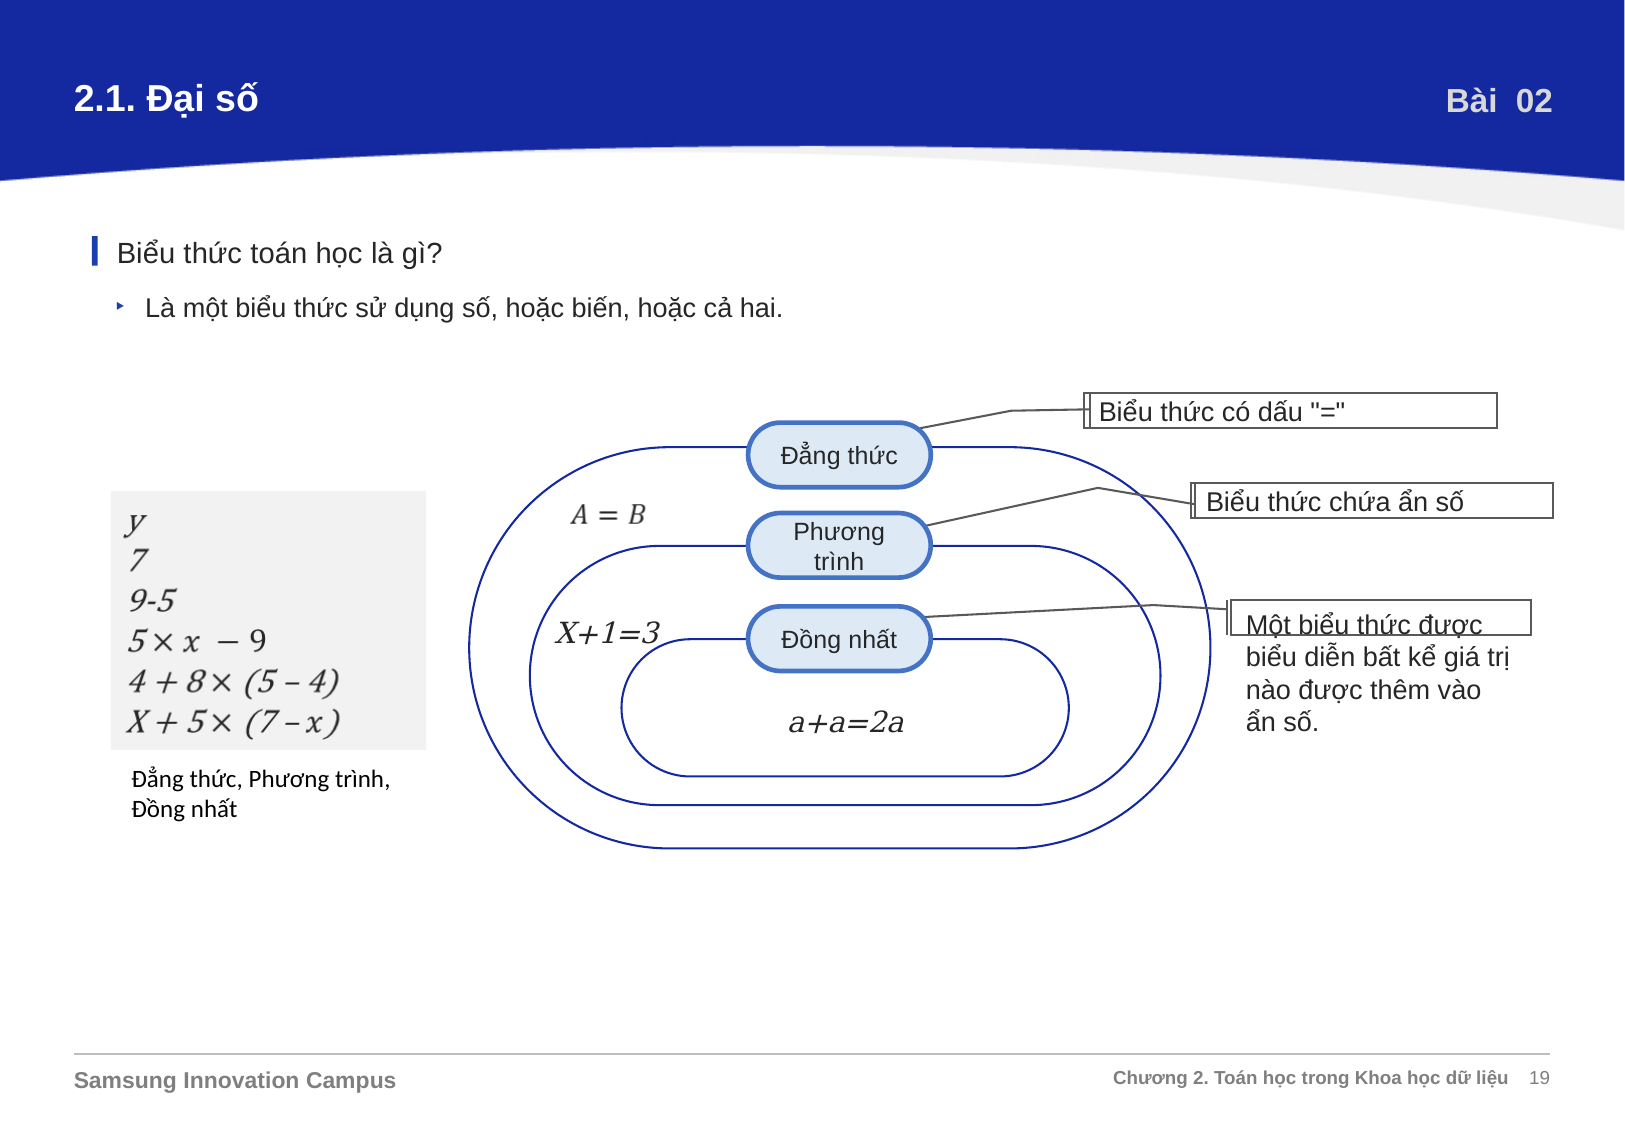

2.1. Đại số
Bài  02
Biểu thức toán học là gì?

Là một biểu thức sử dụng số, hoặc biến, hoặc cả hai.
Biểu thức có dấu "="
Đẳng thức

Biểu thức chứa ẩn số

Phương trình

Một biểu thức được biểu diễn bất kể giá trị nào được thêm vào ẩn số.
X+1=3
Đồng nhất

a+a=2a

Đẳng thức, Phương trình,
Đồng nhất